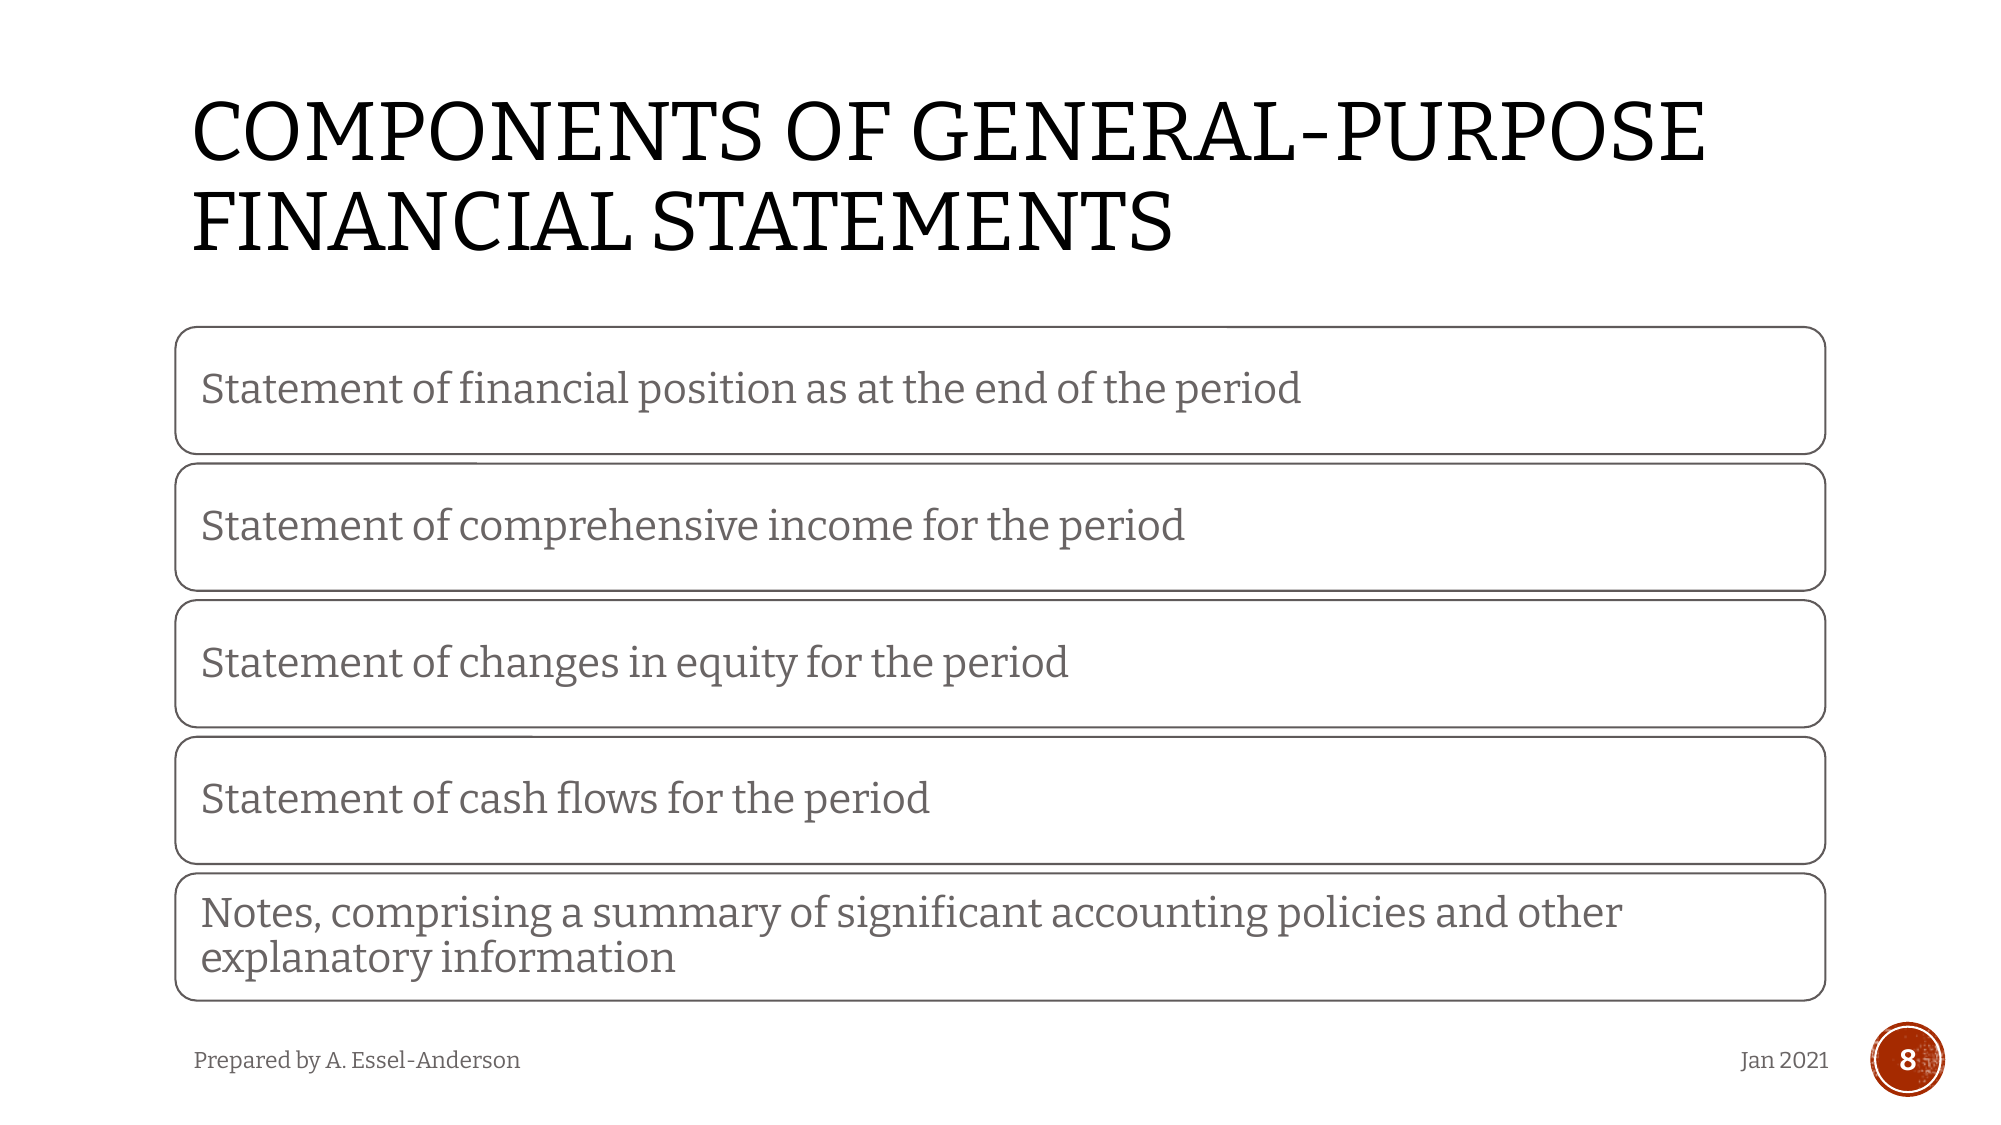

# Components of general-purpose financial statements
Statement of financial position as at the end of the period
Statement of comprehensive income for the period
Statement of changes in equity for the period
Statement of cash flows for the period
Notes, comprising a summary of significant accounting policies and other explanatory information
Prepared by A. Essel-Anderson
Jan 2021
8